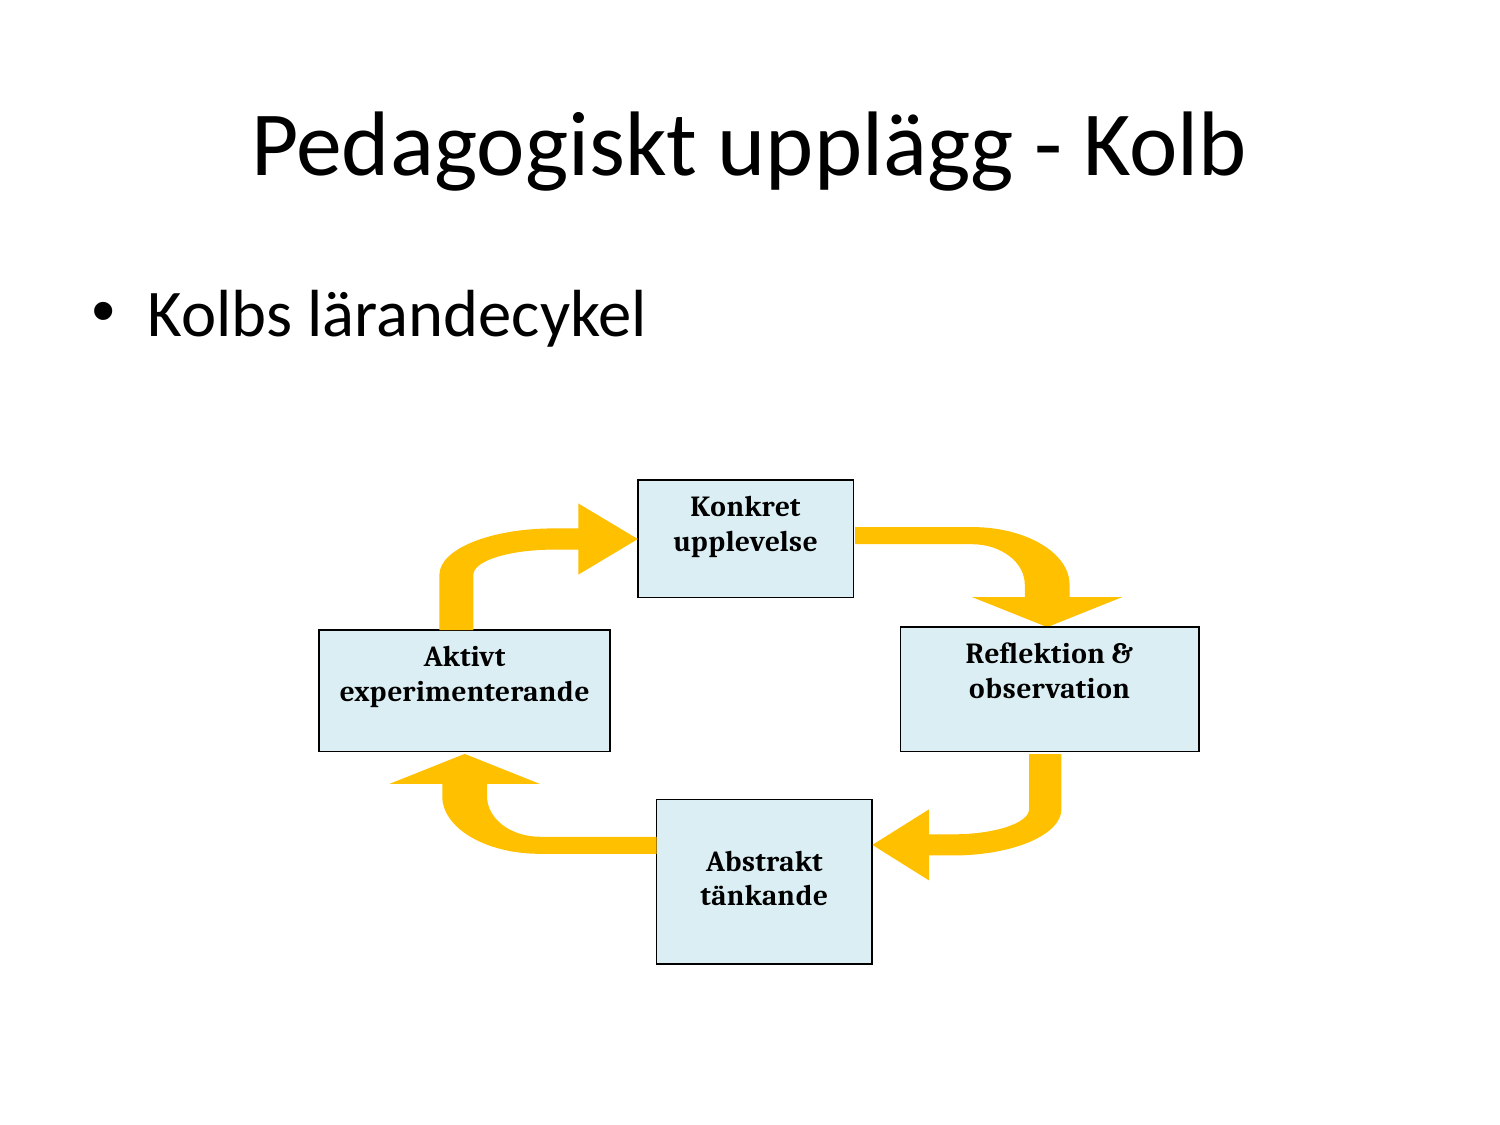

# Pedagogiskt upplägg - Kolb
Kolbs lärandecykel

Konkret upplevelse

Aktivt experimenterande
Reflektion & observation

Abstrakt tänkande